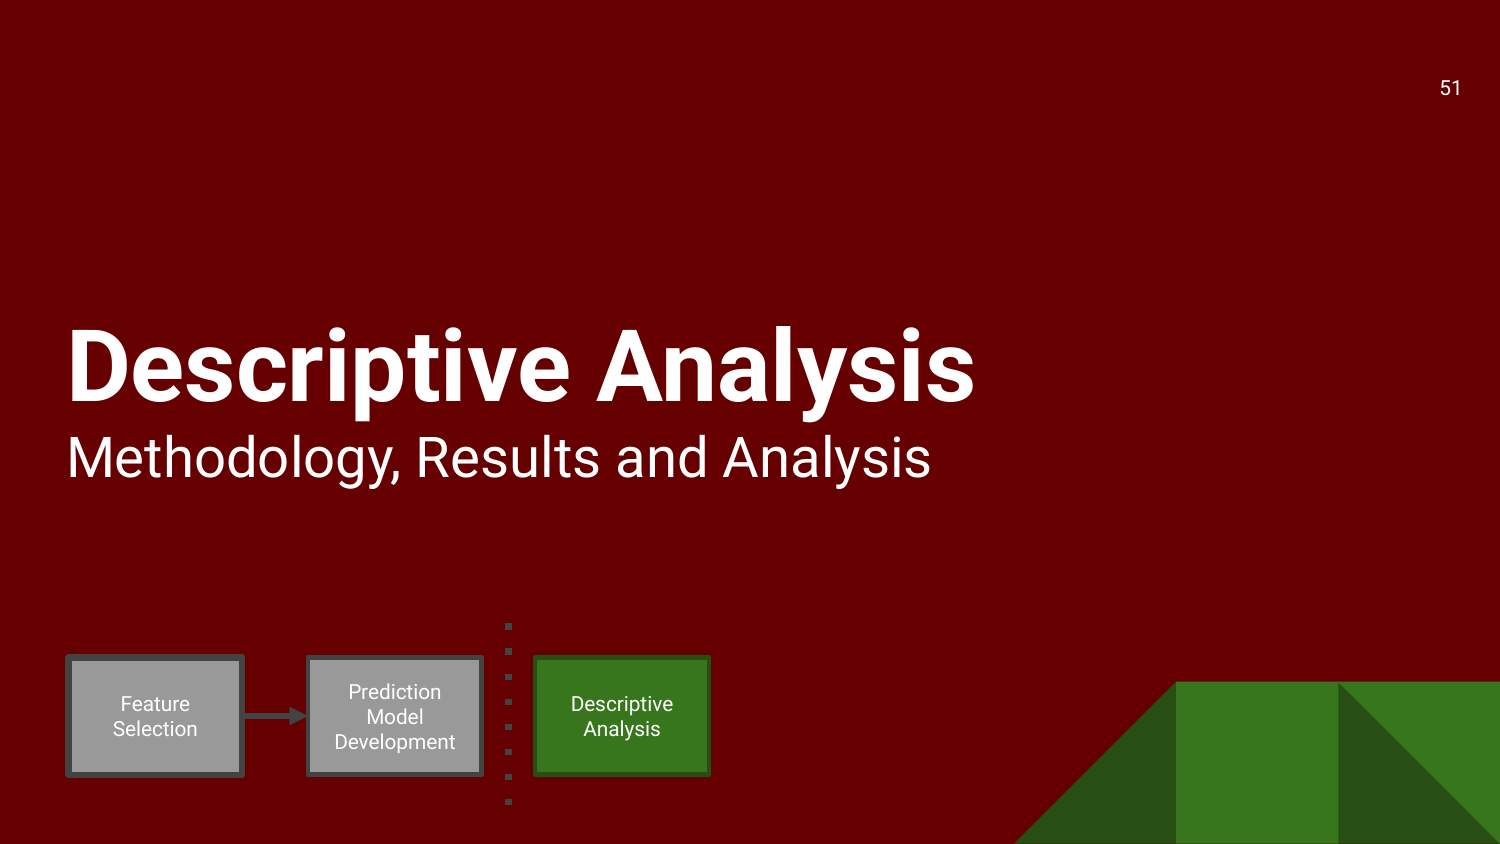

51
# Descriptive Analysis
Methodology, Results and Analysis
Prediction Model Development
Descriptive Analysis
Feature Selection